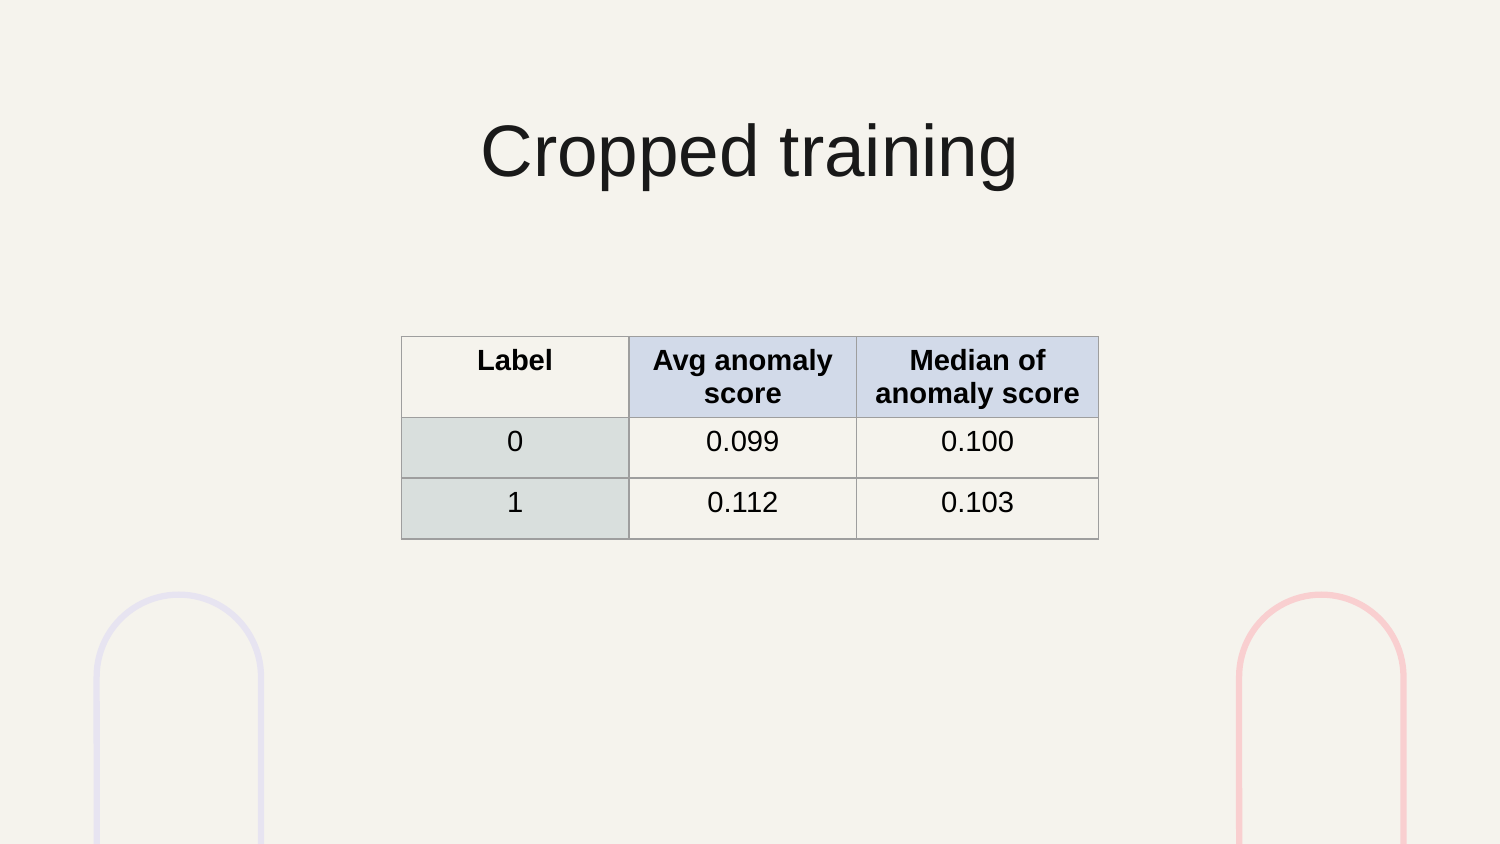

# Cropped training
| Label | Avg anomaly score | Median of anomaly score |
| --- | --- | --- |
| 0 | 0.099 | 0.100 |
| 1 | 0.112 | 0.103 |